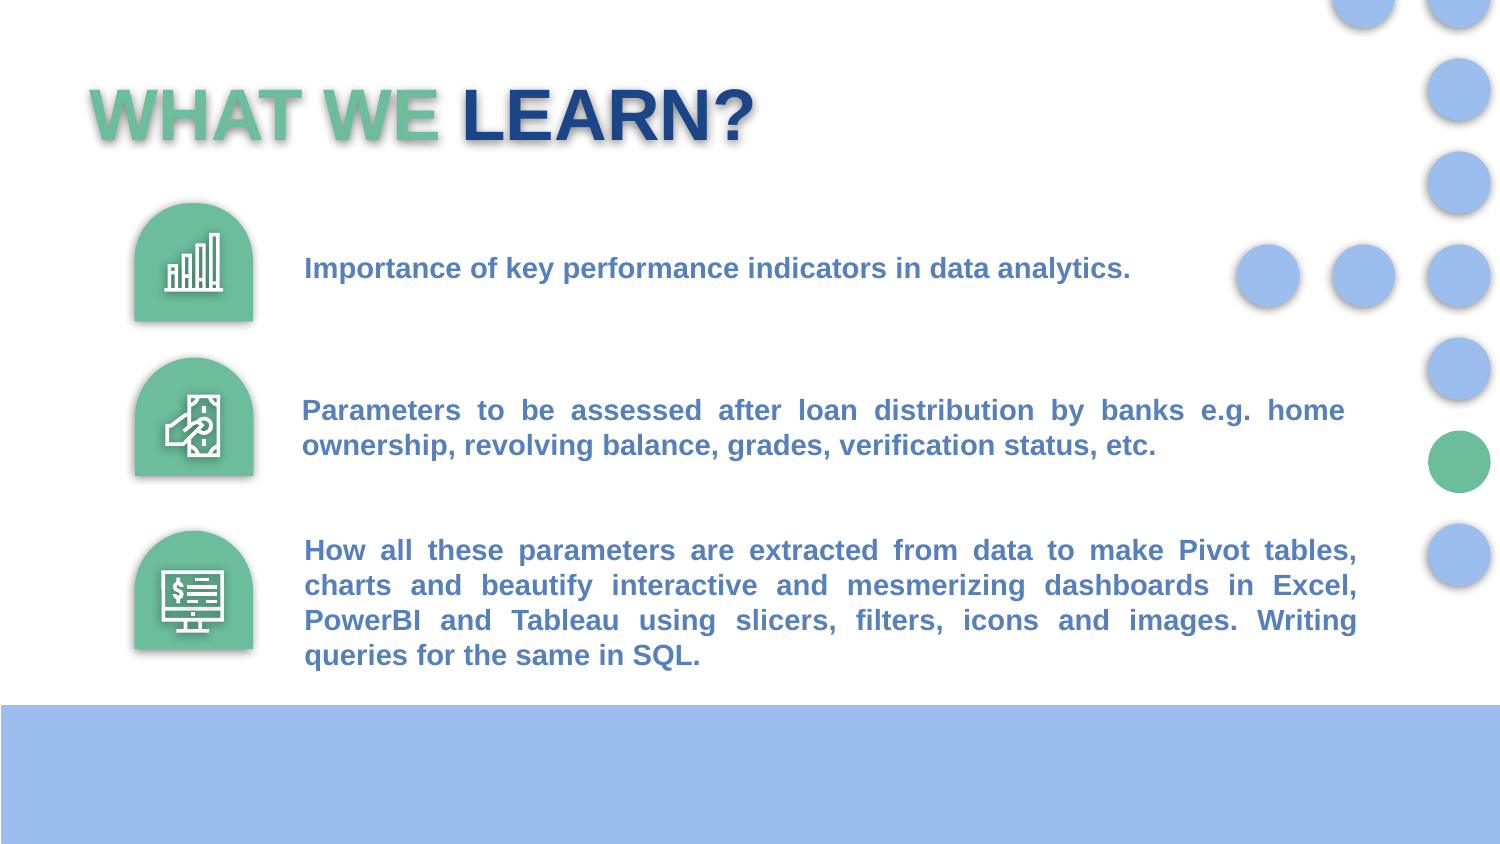

# WHAT WE LEARN?

Importance of key performance indicators in data analytics.

Parameters to be assessed after loan distribution by banks e.g. home ownership, revolving balance, grades, verification status, etc.

How all these parameters are extracted from data to make Pivot tables, charts and beautify interactive and mesmerizing dashboards in Excel, PowerBI and Tableau using slicers, filters, icons and images. Writing queries for the same in SQL.